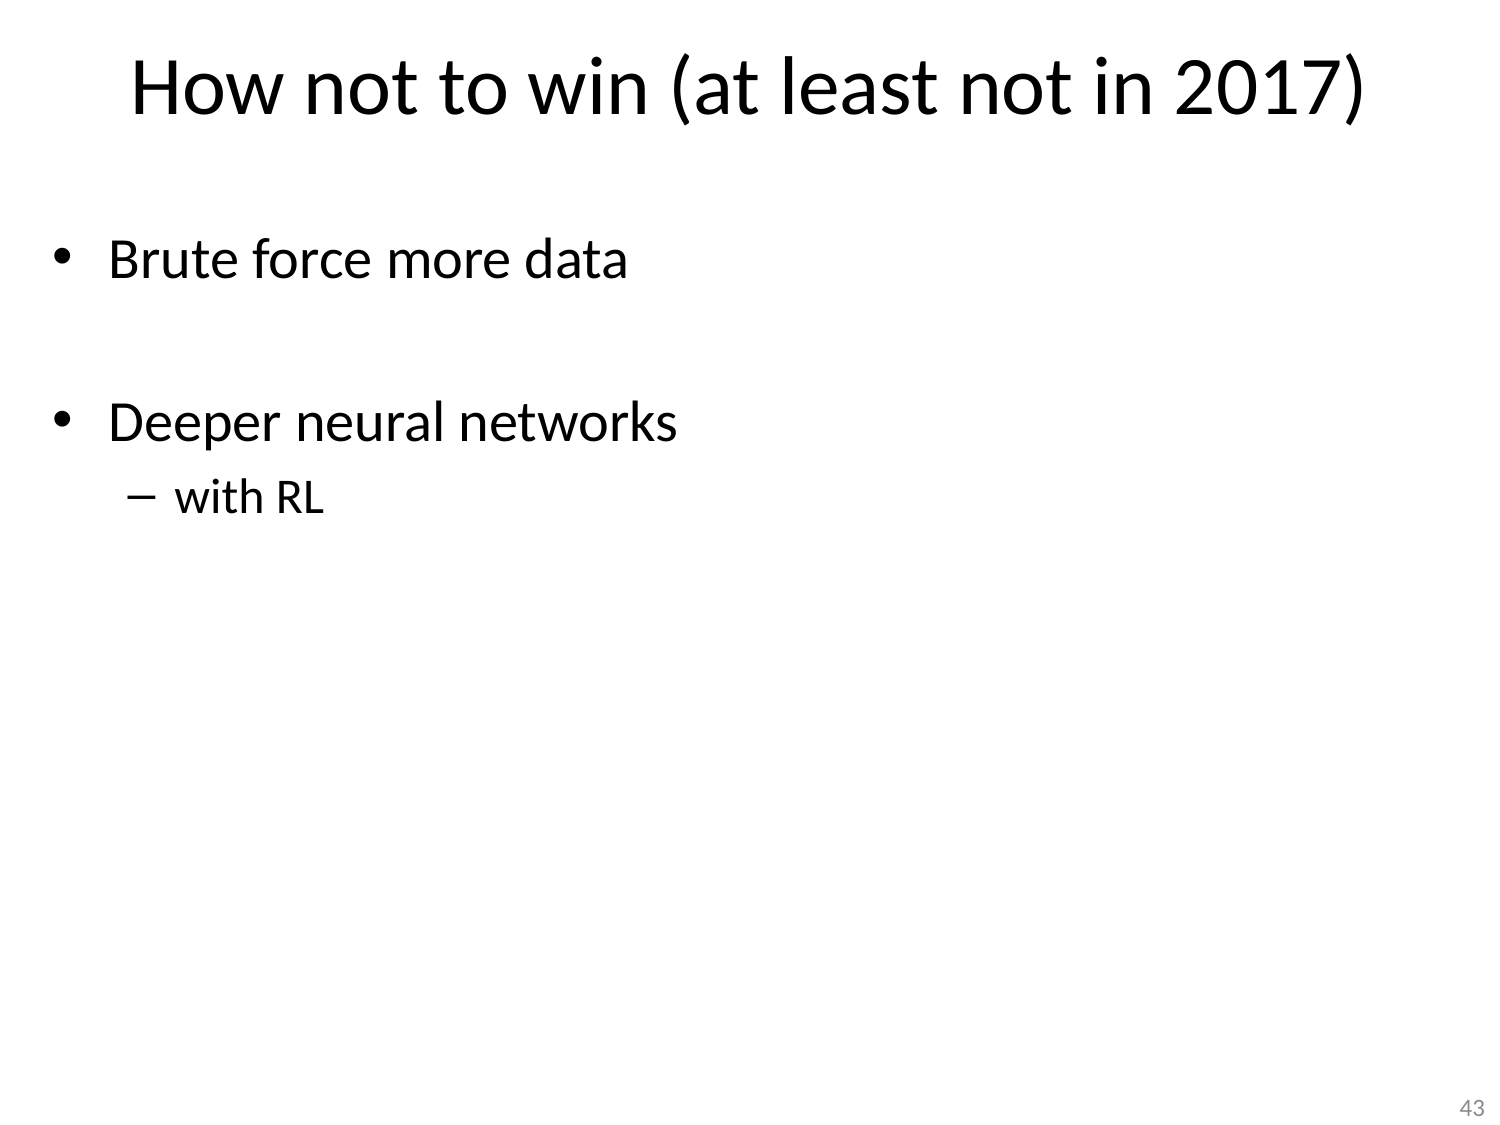

# How not to win (at least not in 2017)
Brute force more data

Deeper neural networks
with RL
43